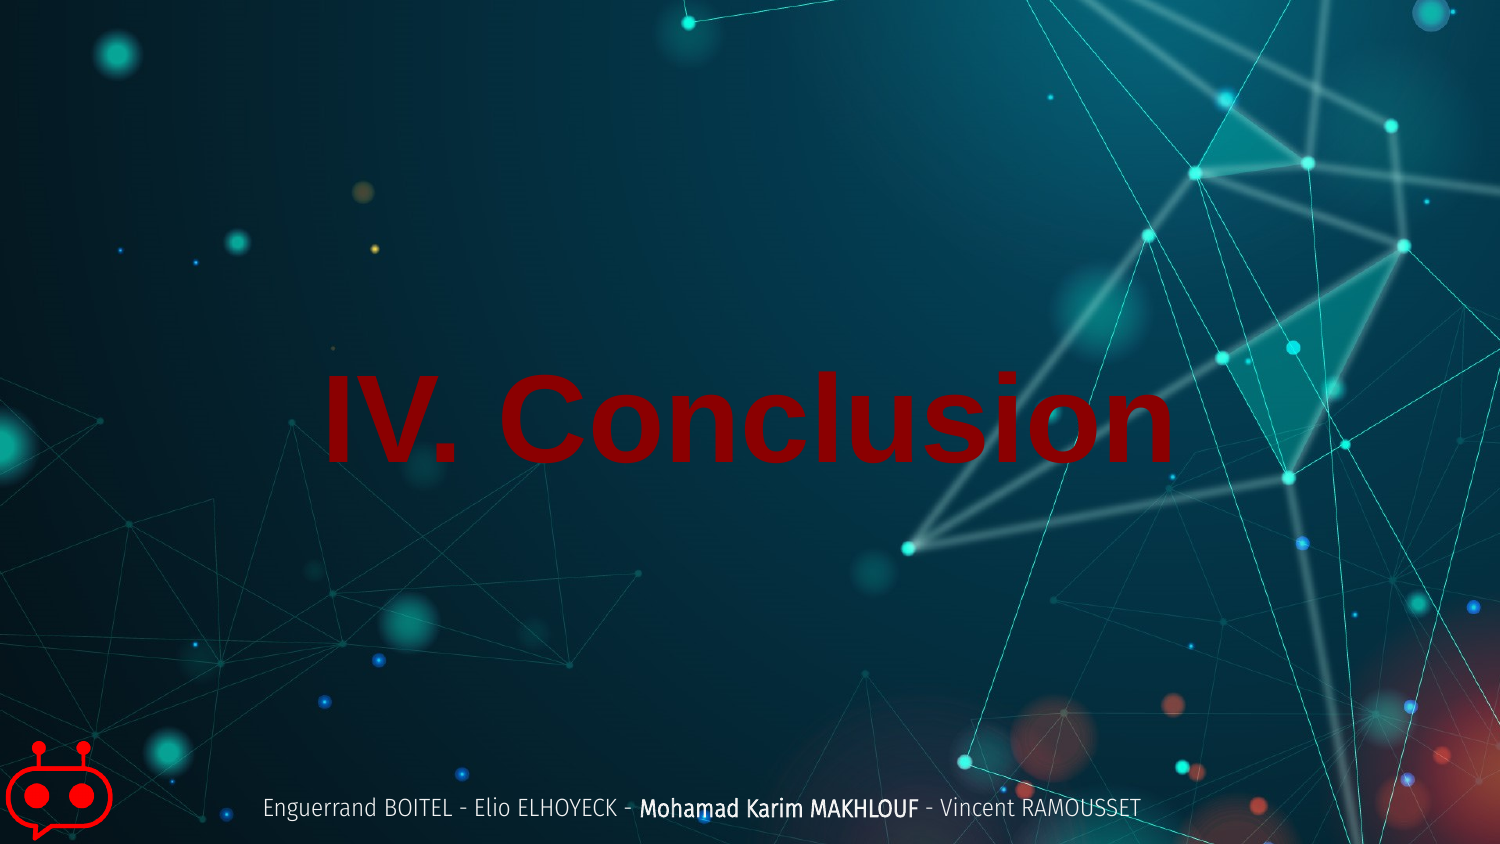

IV. Conclusion
Enguerrand BOITEL - Elio ELHOYECK - Mohamad Karim MAKHLOUF - Vincent RAMOUSSET